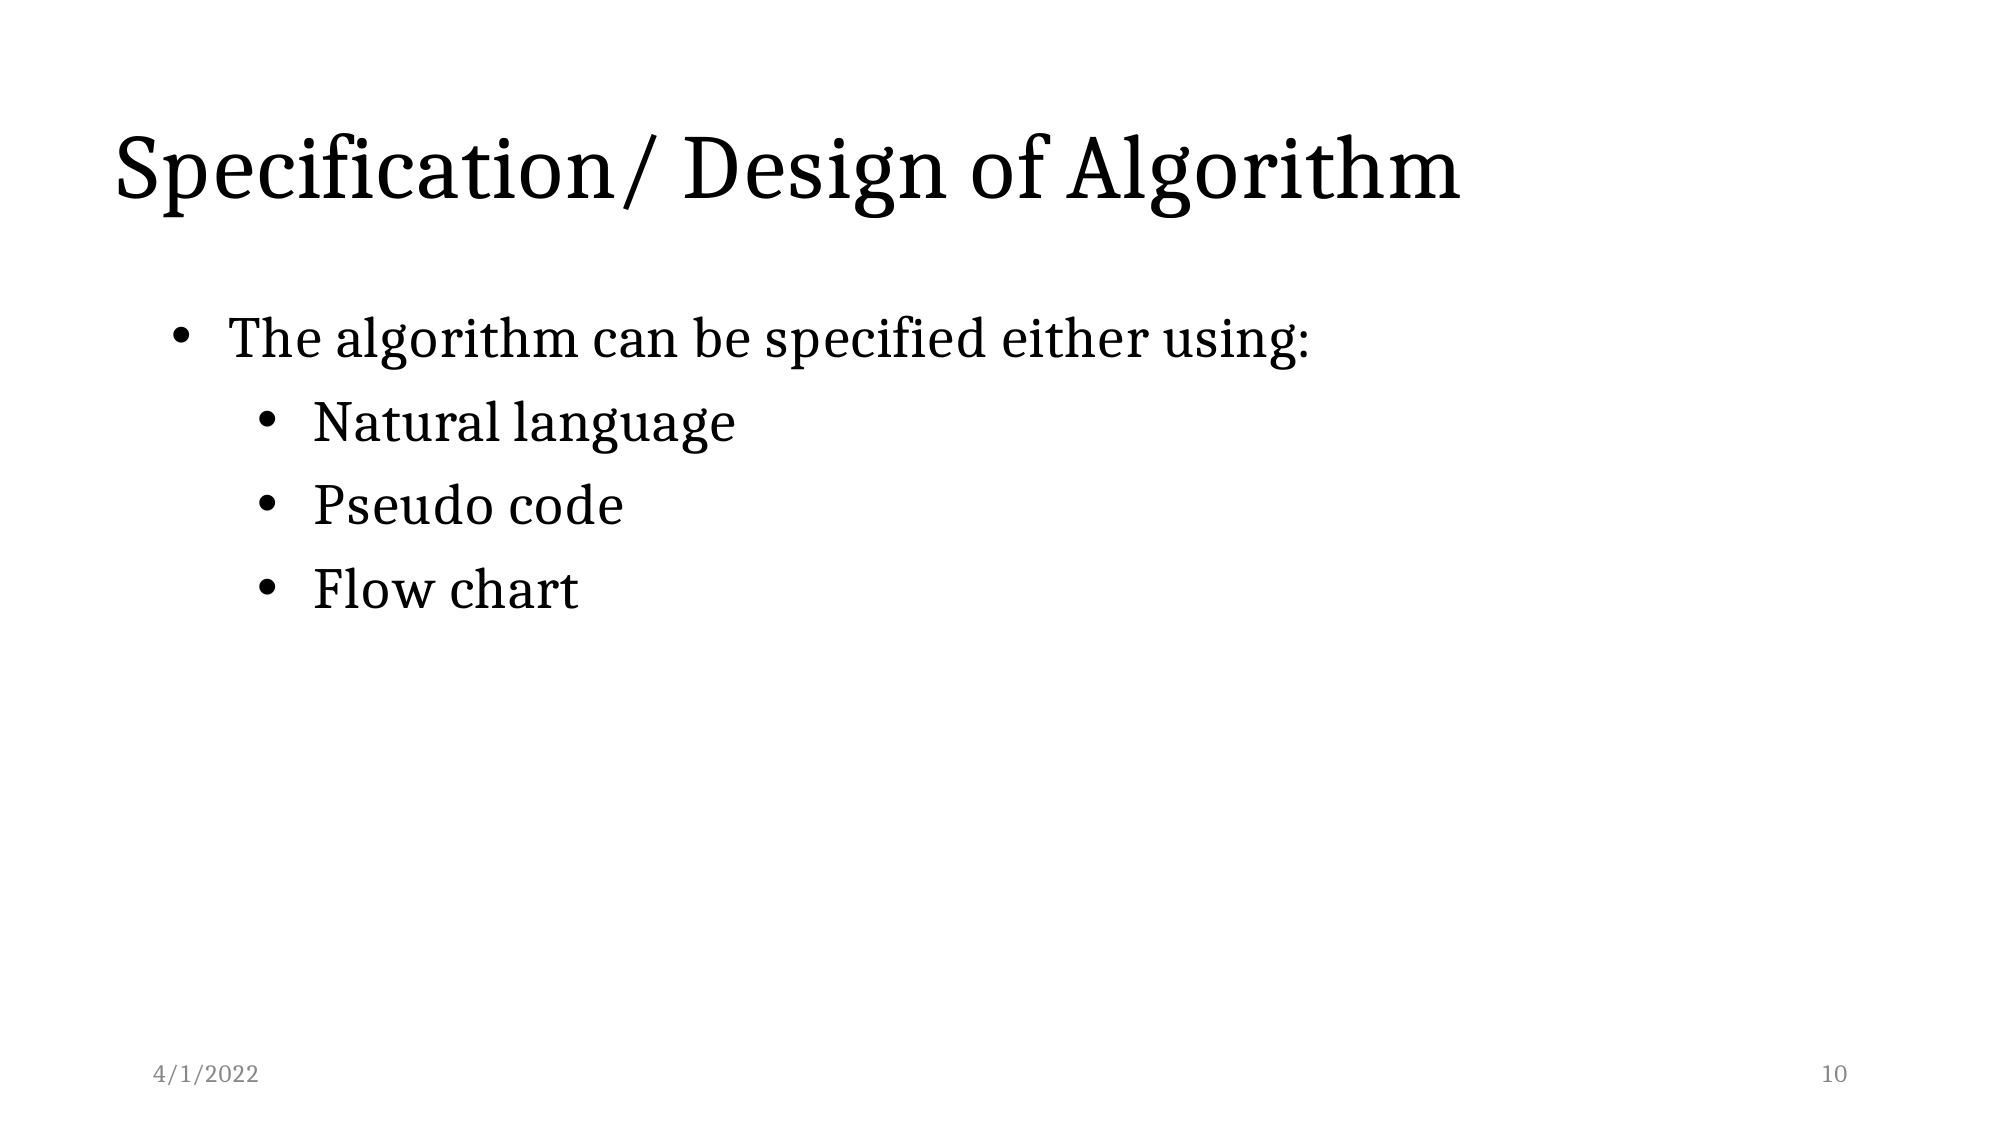

# Specification/ Design of Algorithm
The algorithm can be specified either using:
Natural language
Pseudo code
Flow chart
4/1/2022
10